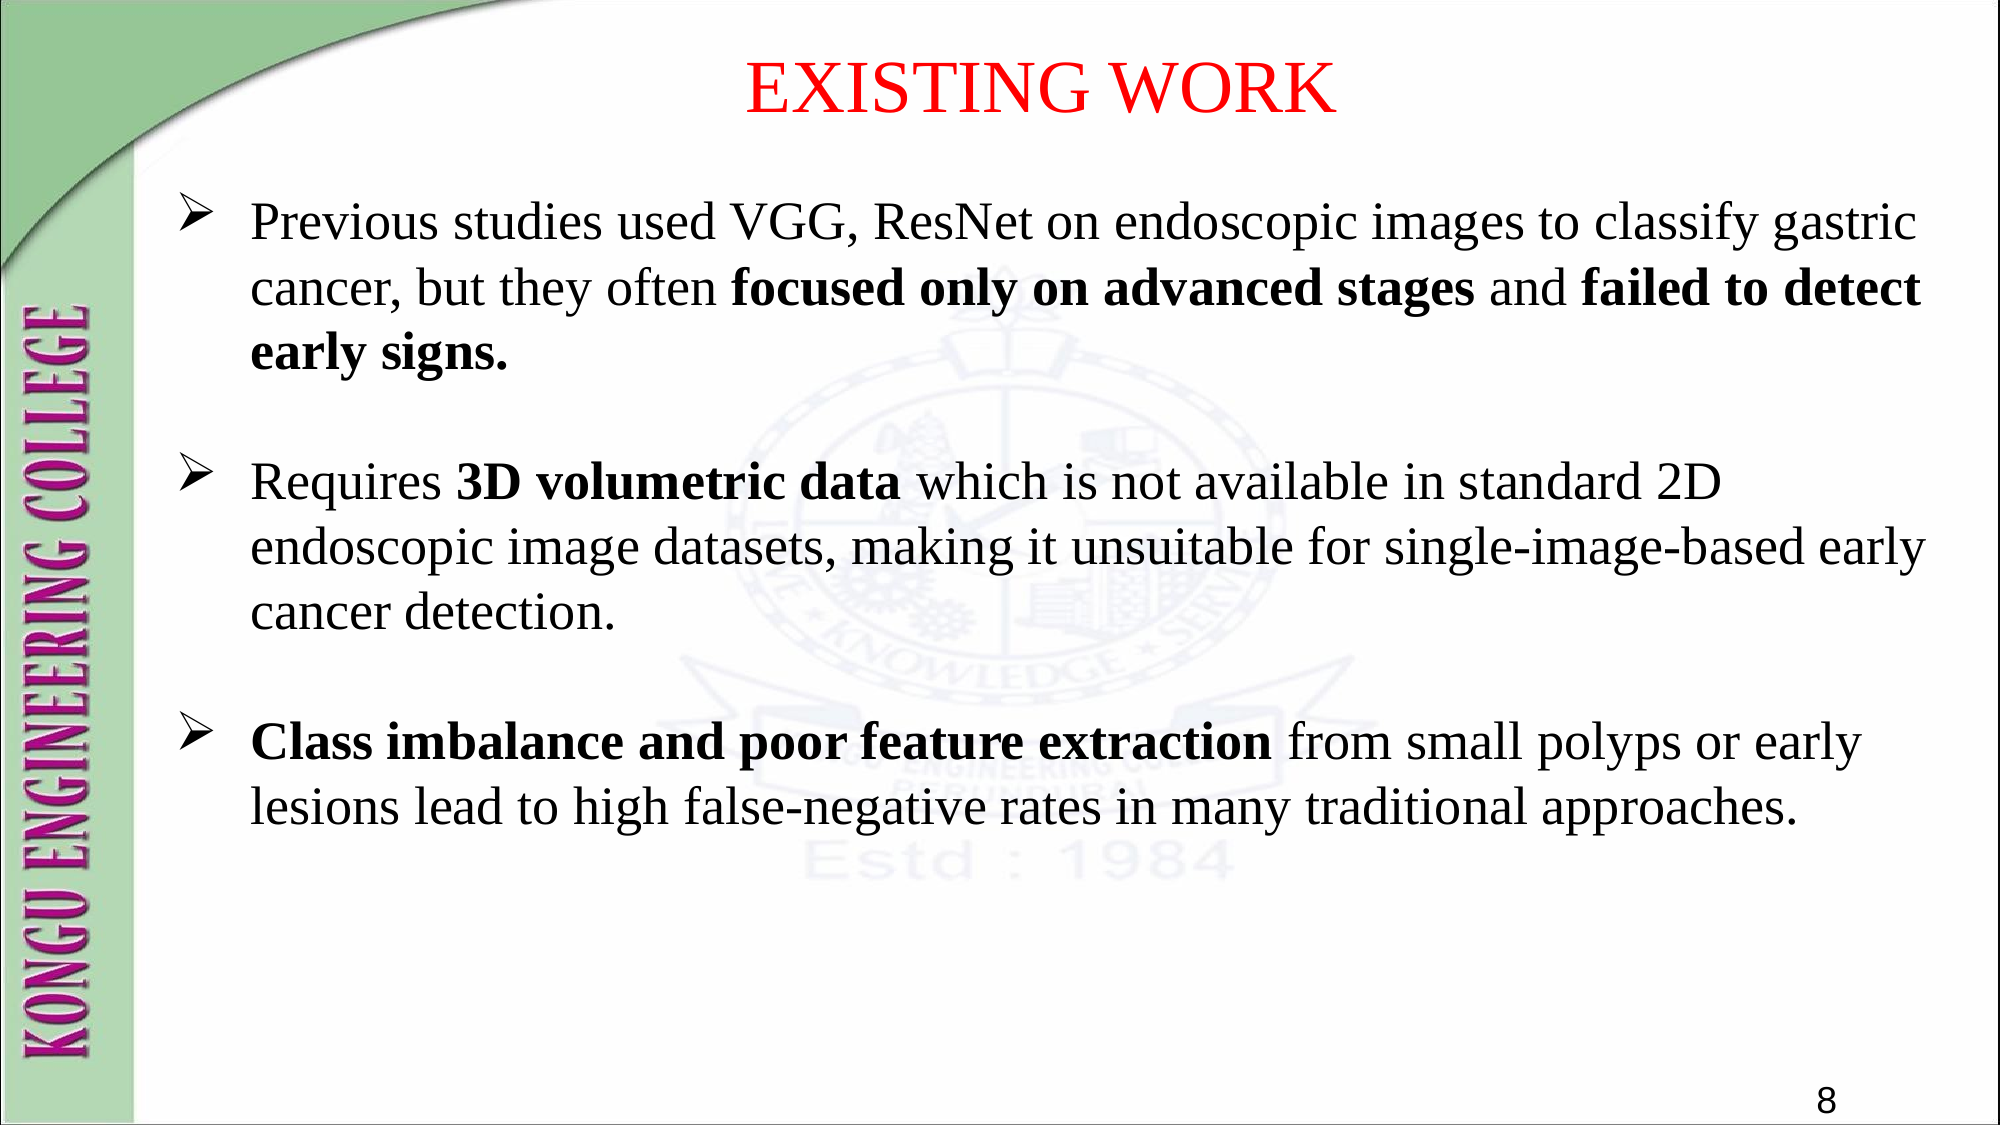

# EXISTING WORK
Previous studies used VGG, ResNet on endoscopic images to classify gastric cancer, but they often focused only on advanced stages and failed to detect early signs.

Requires 3D volumetric data which is not available in standard 2D endoscopic image datasets, making it unsuitable for single-image-based early cancer detection.

Class imbalance and poor feature extraction from small polyps or early lesions lead to high false-negative rates in many traditional approaches.
8